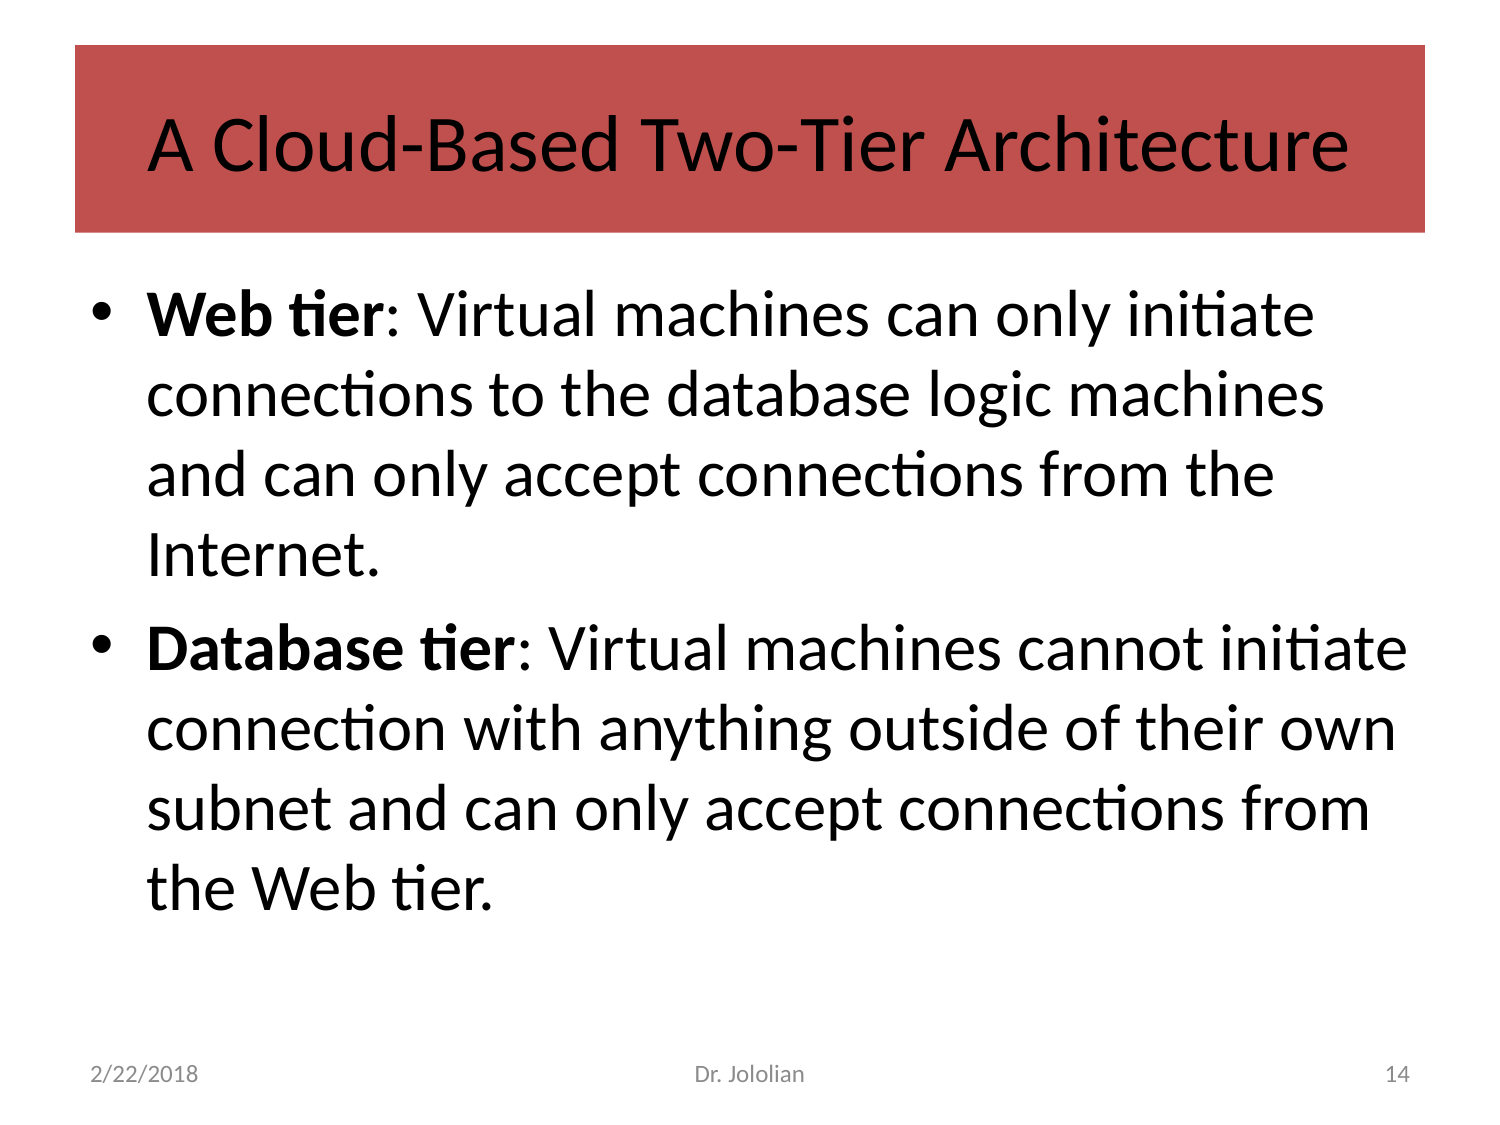

# A Cloud-Based Two-Tier Architecture
Web tier: Virtual machines can only initiate connections to the database logic machines and can only accept connections from the Internet.
Database tier: Virtual machines cannot initiate connection with anything outside of their own subnet and can only accept connections from the Web tier.
2/22/2018
Dr. Jololian
14